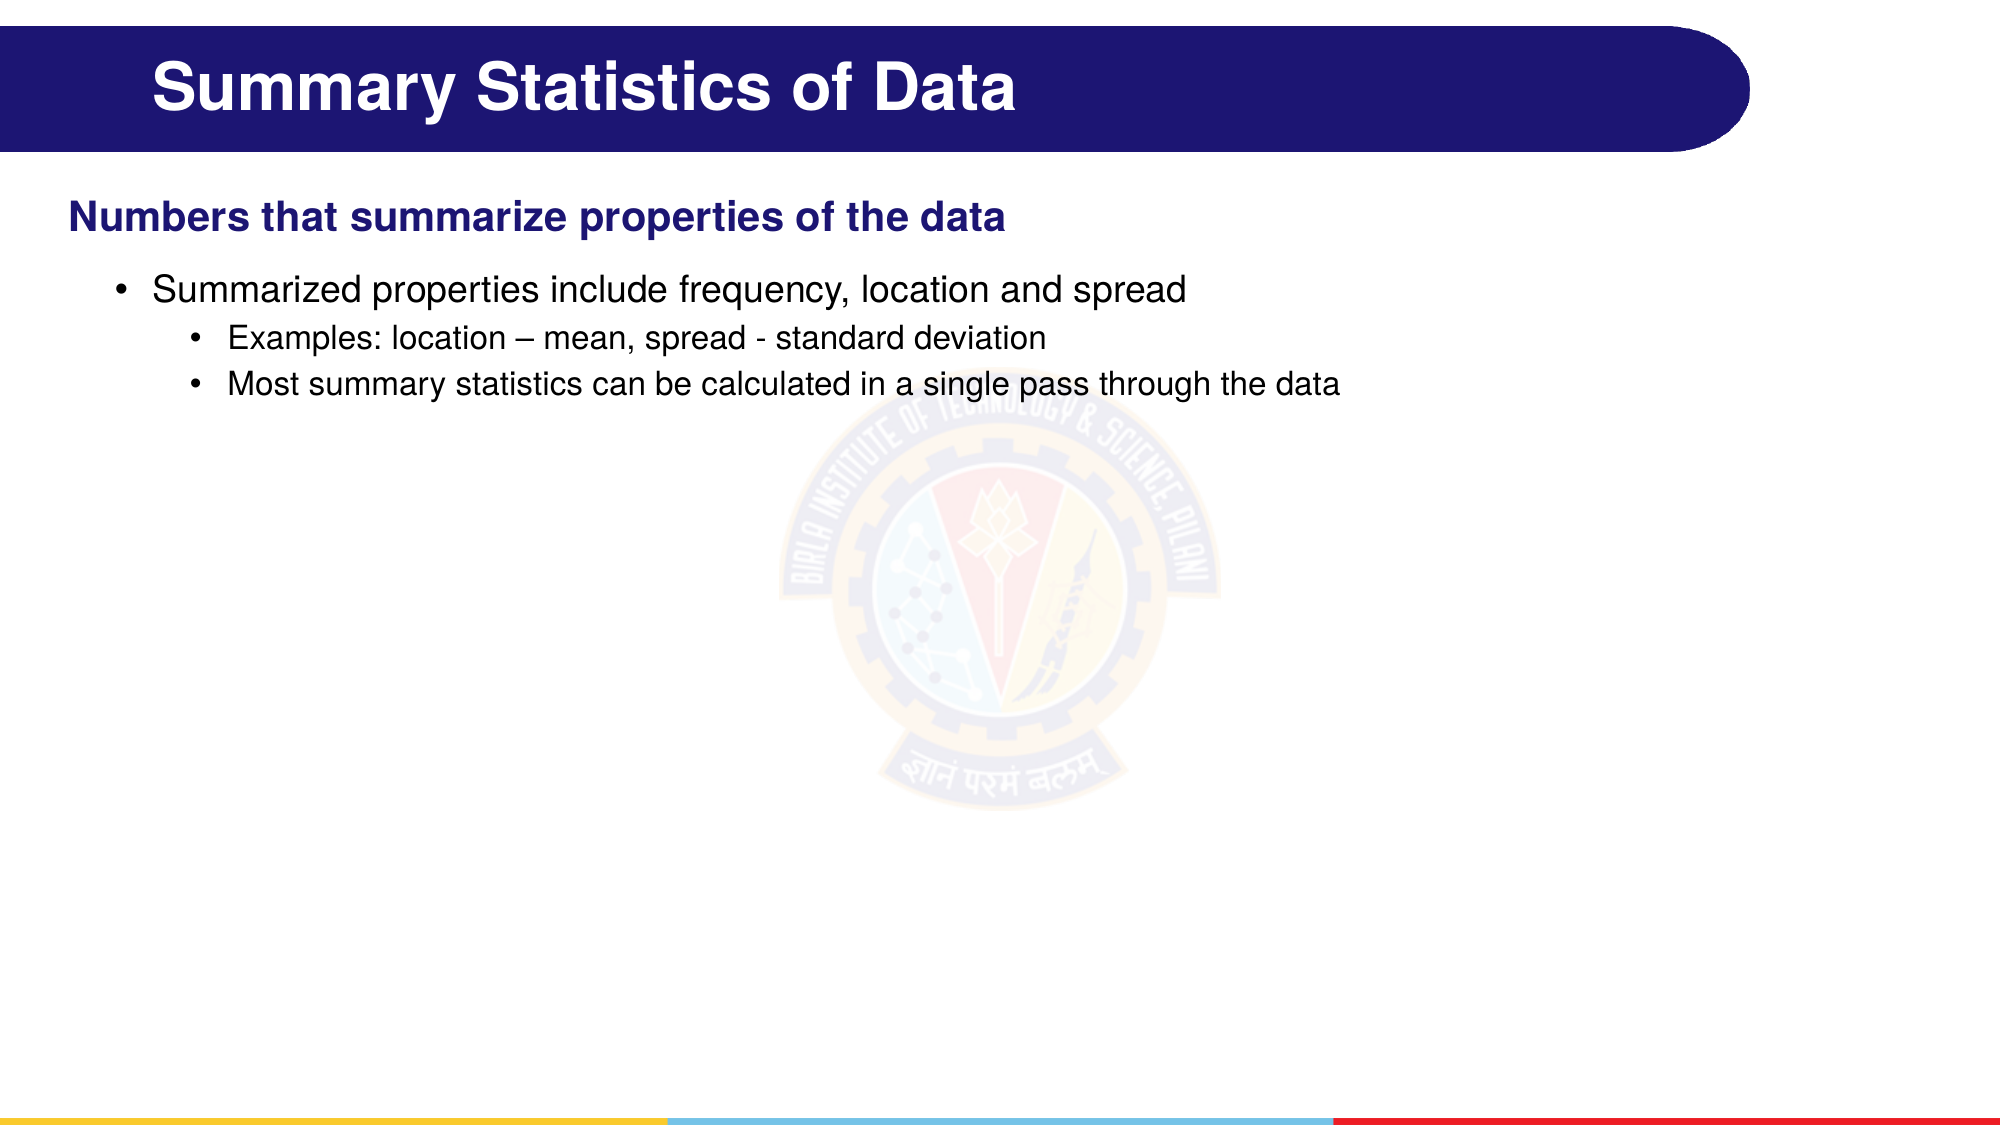

# Summary Statistics of Data
Numbers that summarize properties of the data

Summarized properties include frequency, location and spread
Examples: location – mean, spread - standard deviation
Most summary statistics can be calculated in a single pass through the data